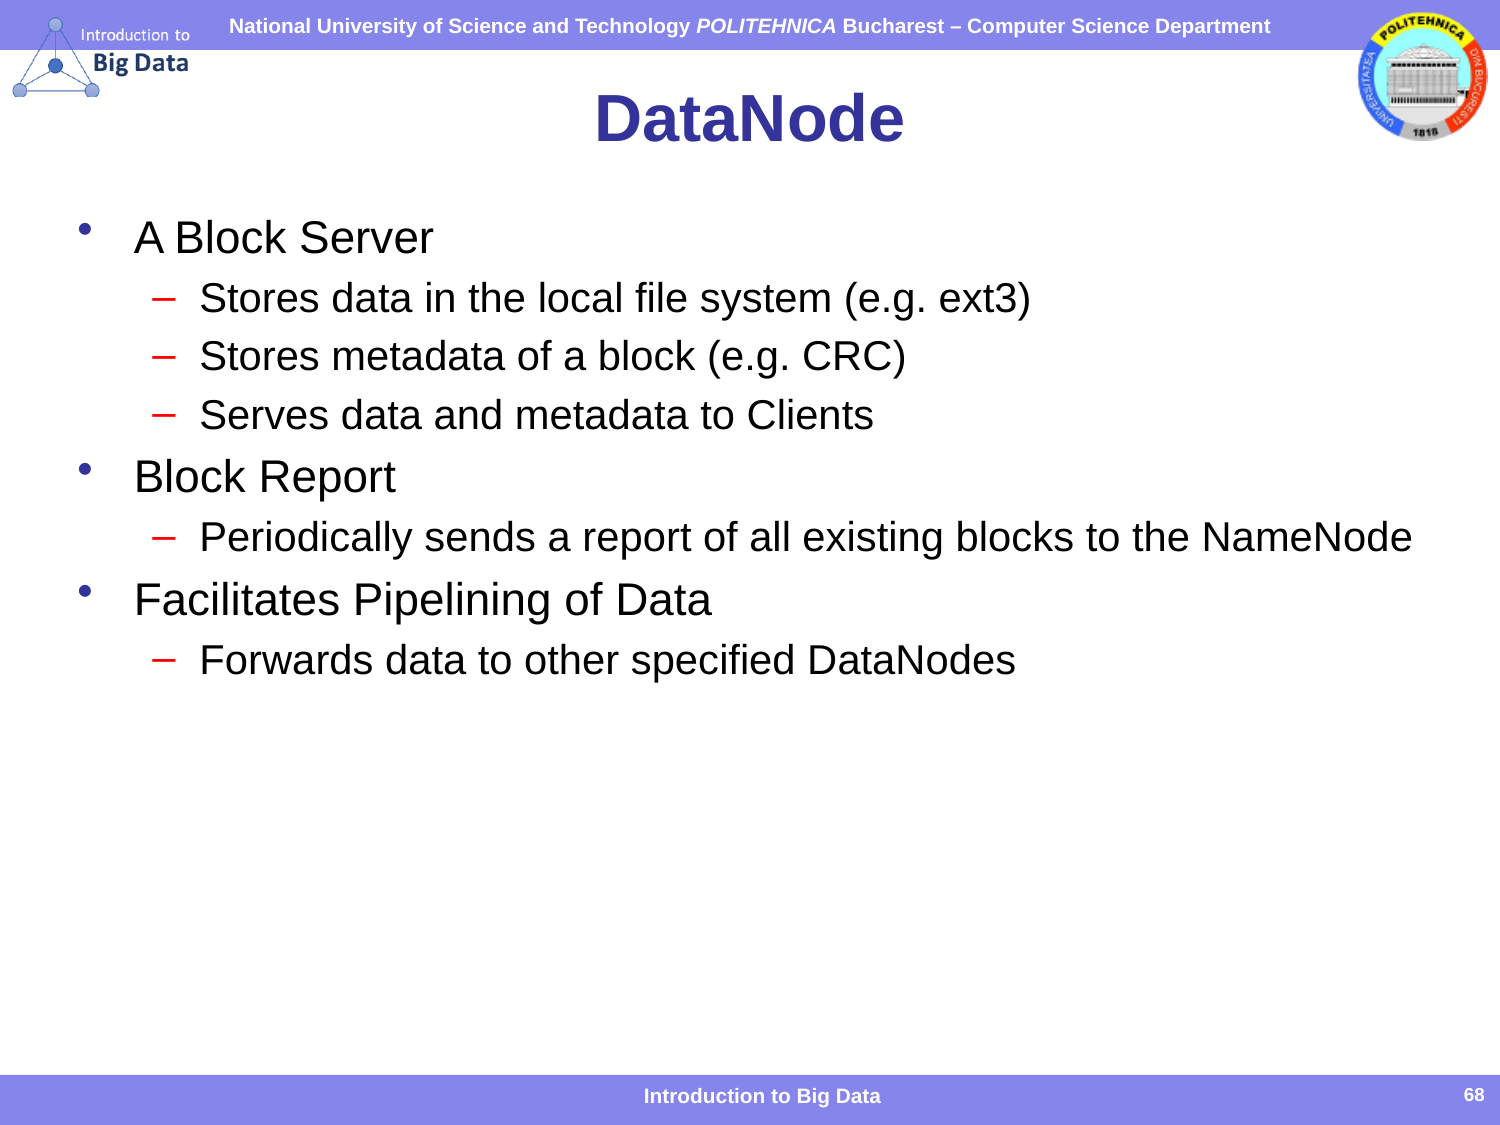

# DataNode
A Block Server
Stores data in the local file system (e.g. ext3)
Stores metadata of a block (e.g. CRC)
Serves data and metadata to Clients
Block Report
Periodically sends a report of all existing blocks to the NameNode
Facilitates Pipelining of Data
Forwards data to other specified DataNodes
Introduction to Big Data
68